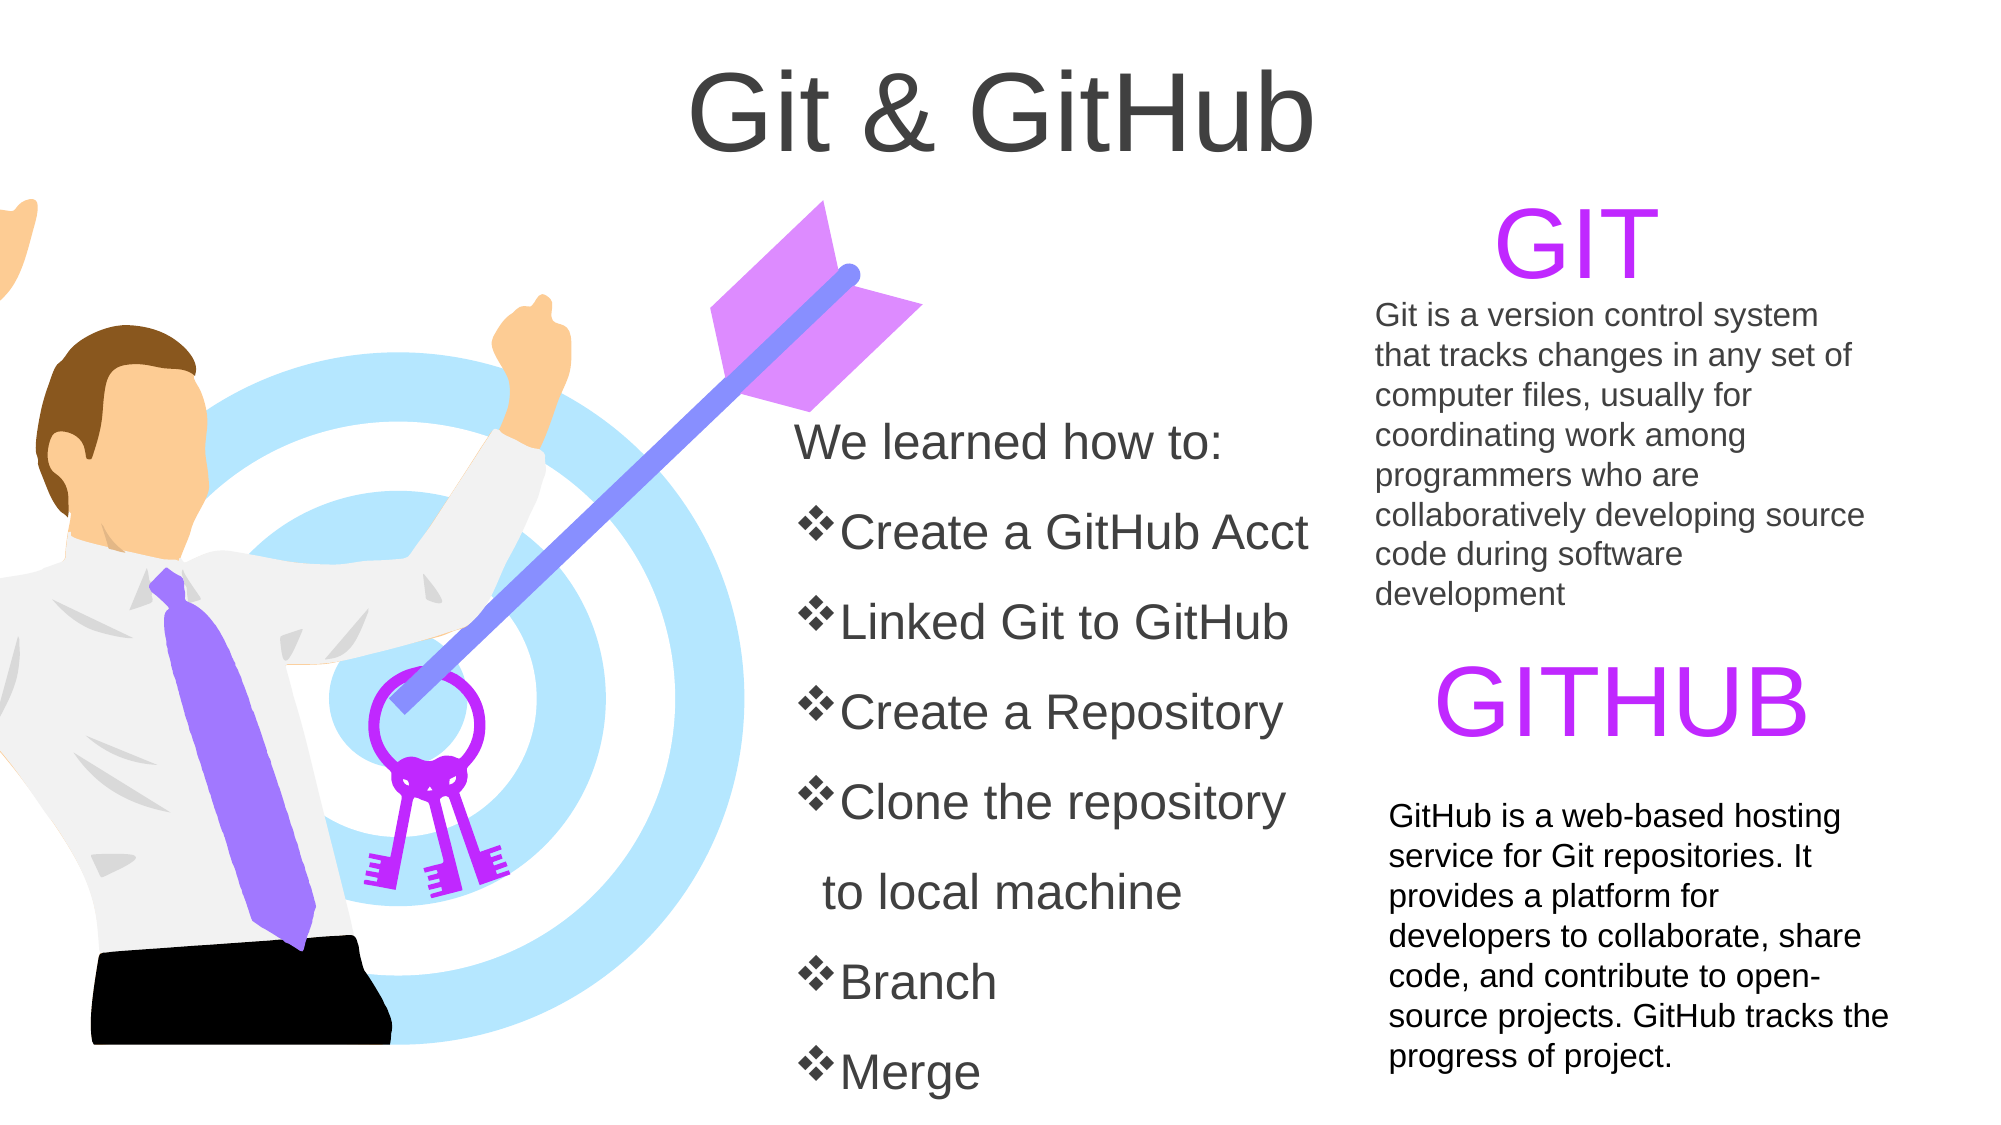

Git & GitHub
GIT

Git is a version control system that tracks changes in any set of computer files, usually for coordinating work among programmers who are collaboratively developing source code during software development
We learned how to:
Create a GitHub Acct
Linked Git to GitHub
Create a Repository
Clone the repository to local machine
Branch
Merge
GITHUB
GitHub is a web-based hosting service for Git repositories. It provides a platform for developers to collaborate, share code, and contribute to open-source projects. GitHub tracks the progress of project.